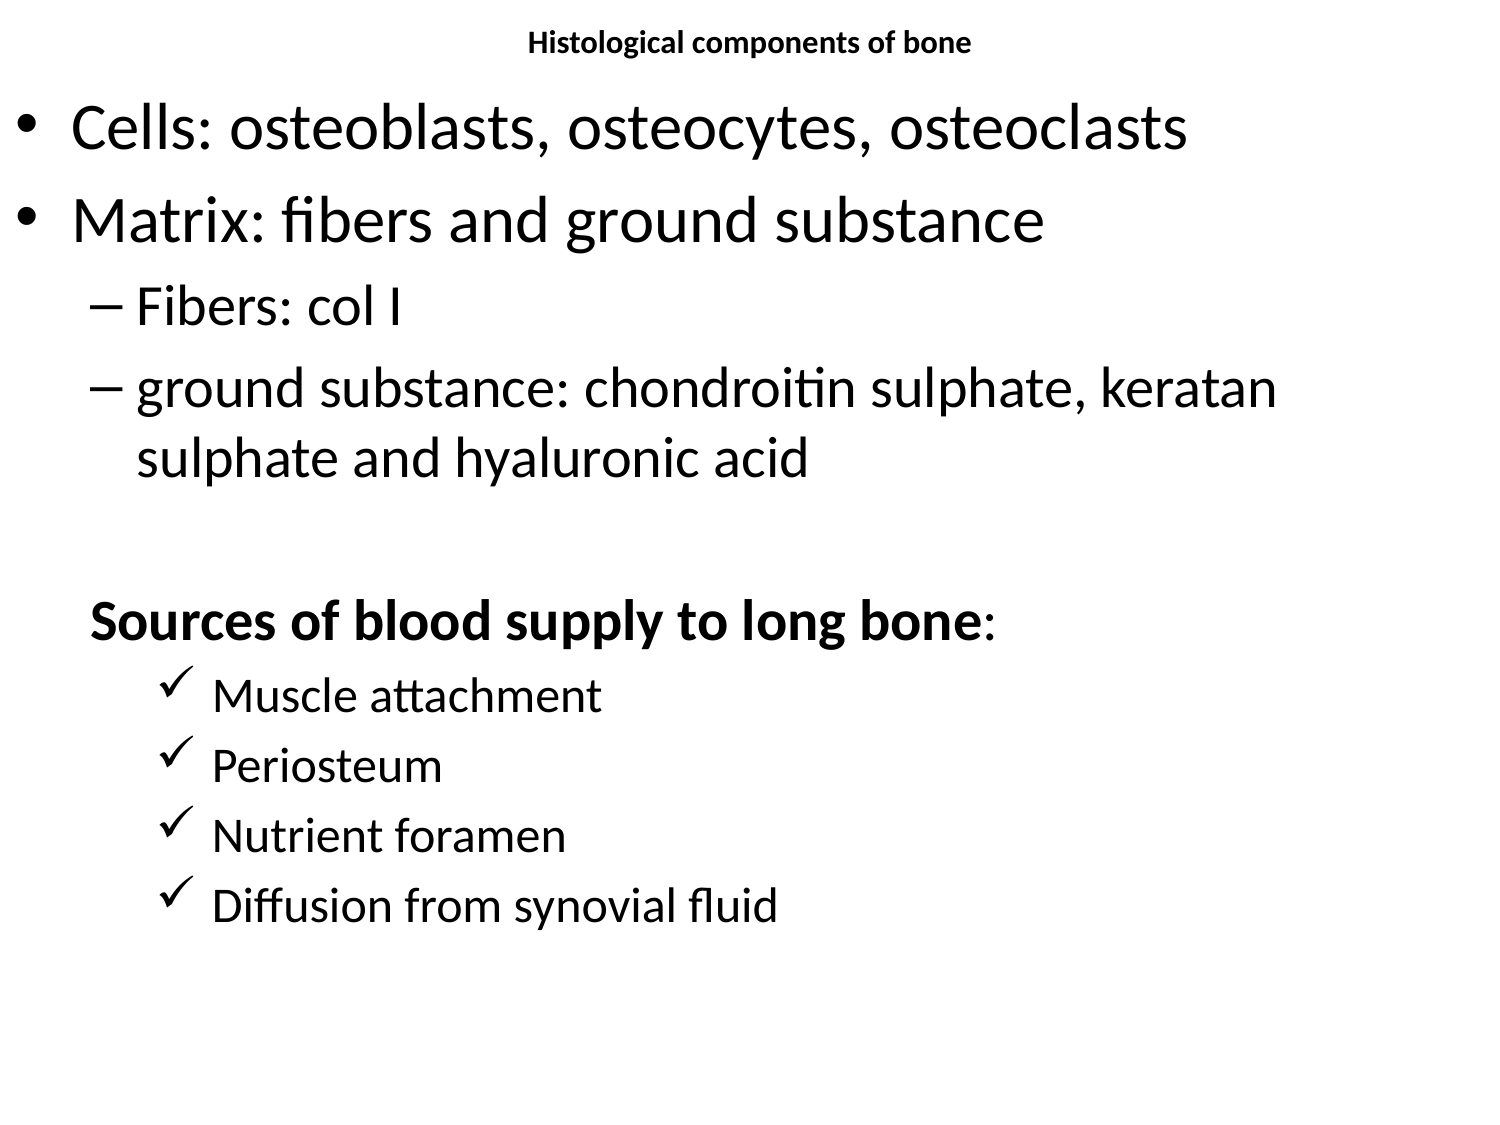

# Histological components of bone
Cells: osteoblasts, osteocytes, osteoclasts
Matrix: fibers and ground substance
Fibers: col I
ground substance: chondroitin sulphate, keratan sulphate and hyaluronic acid

Sources of blood supply to long bone:
Muscle attachment
Periosteum
Nutrient foramen
Diffusion from synovial fluid